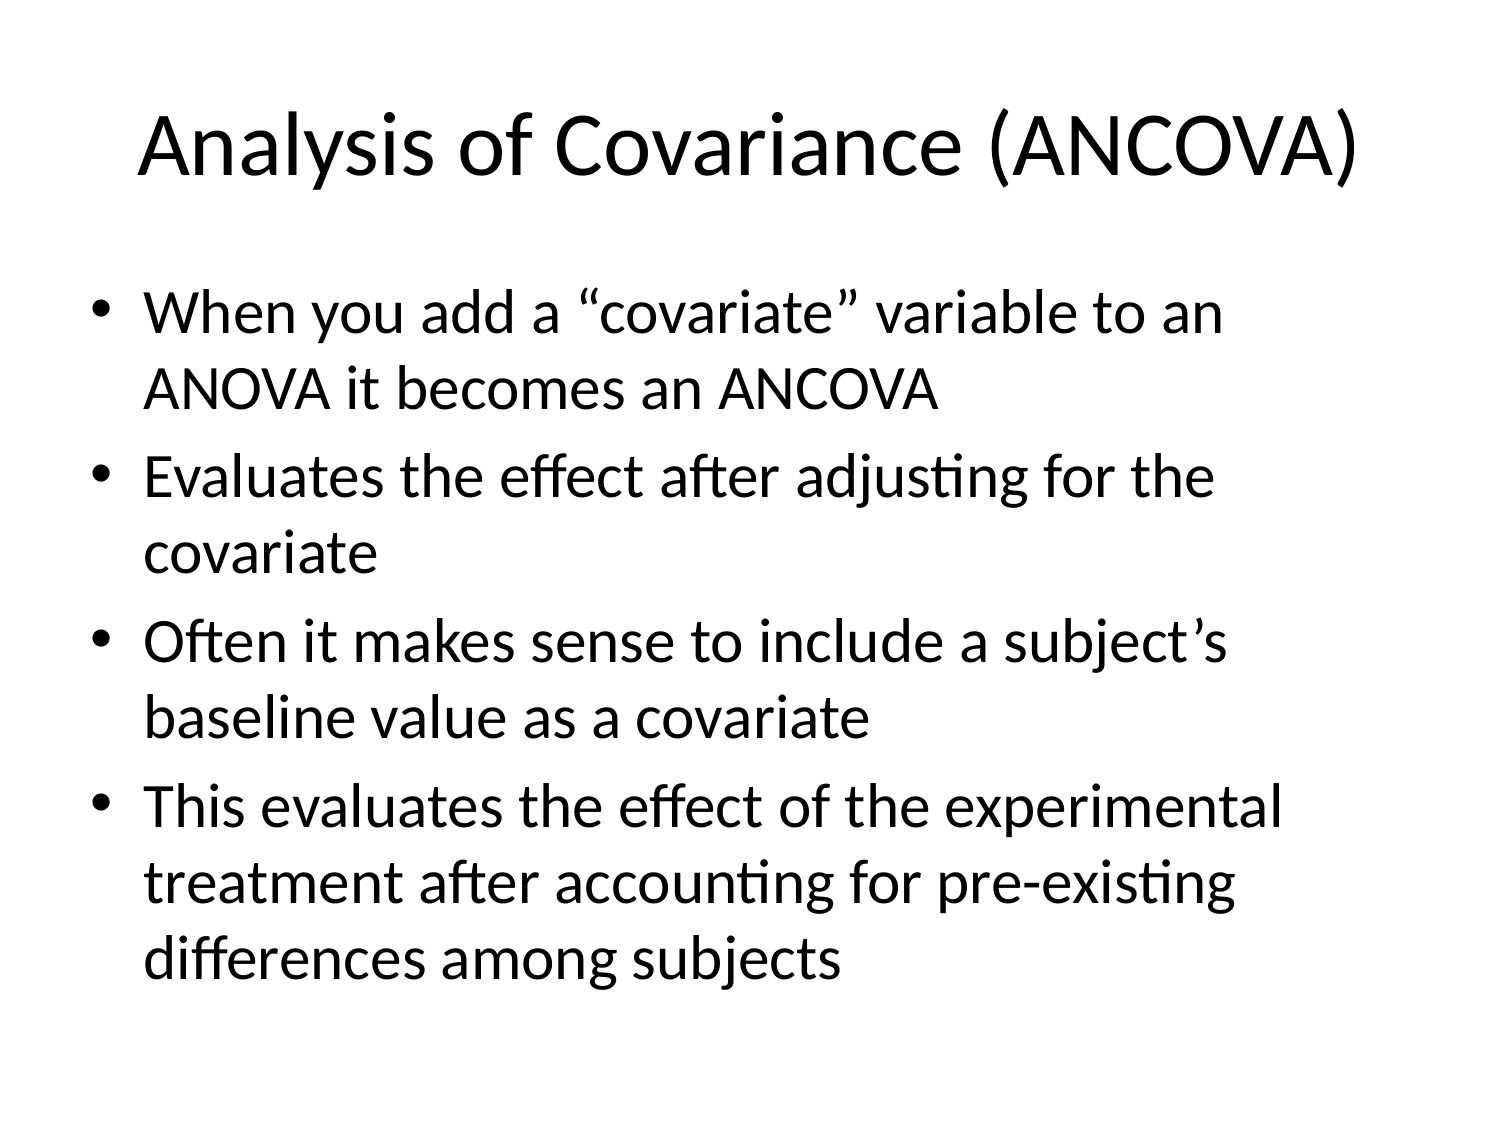

# Analysis of Covariance (ANCOVA)
When you add a “covariate” variable to an ANOVA it becomes an ANCOVA
Evaluates the effect after adjusting for the covariate
Often it makes sense to include a subject’s baseline value as a covariate
This evaluates the effect of the experimental treatment after accounting for pre-existing differences among subjects